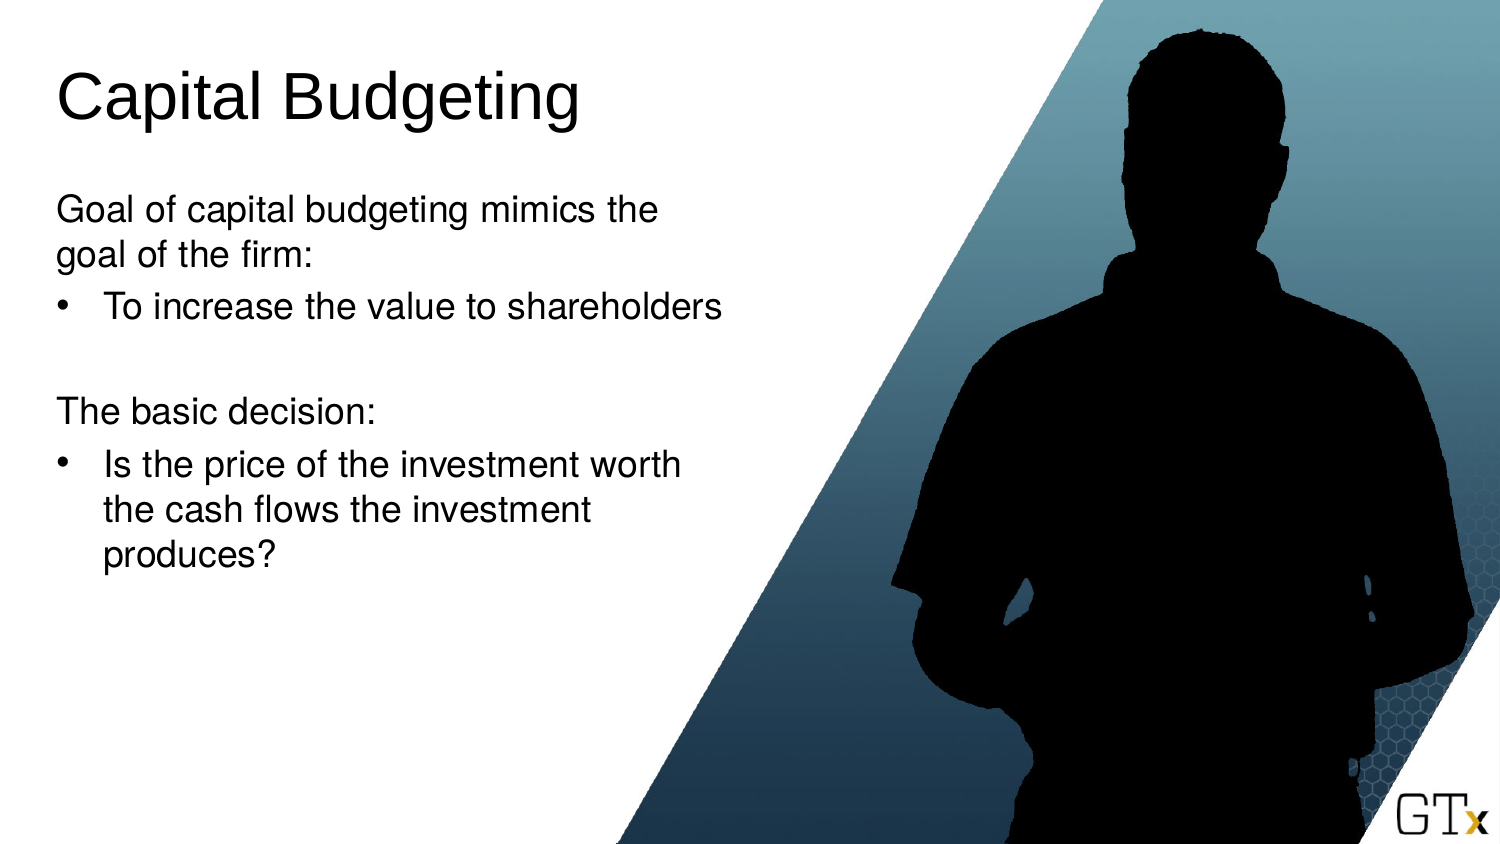

# Capital Budgeting
Goal of capital budgeting mimics the goal of the firm:
To increase the value to shareholders

The basic decision:
Is the price of the investment worth the cash flows the investment produces?